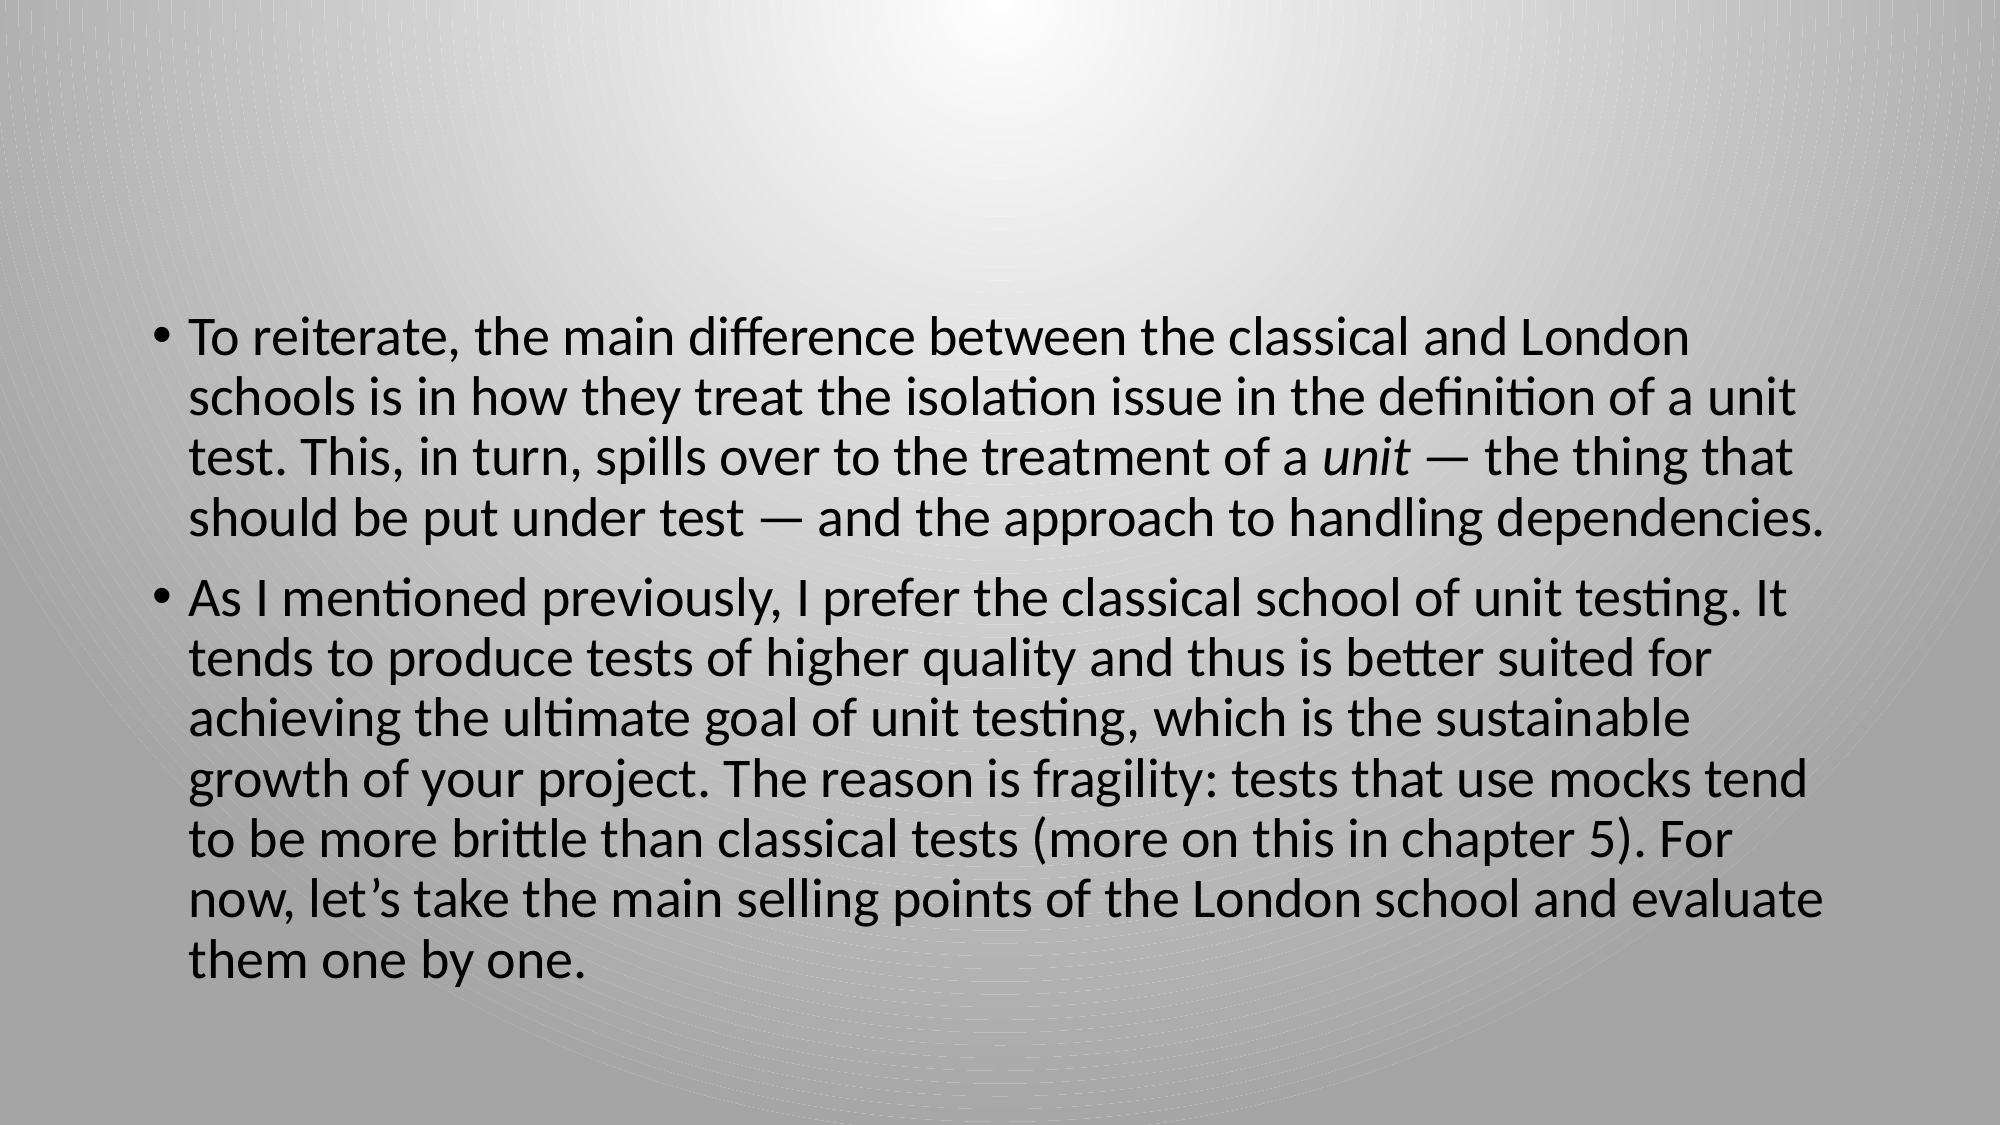

#
To reiterate, the main difference between the classical and London schools is in how they treat the isolation issue in the definition of a unit test. This, in turn, spills over to the treatment of a unit — the thing that should be put under test — and the approach to handling dependencies.
As I mentioned previously, I prefer the classical school of unit testing. It tends to produce tests of higher quality and thus is better suited for achieving the ultimate goal of unit testing, which is the sustainable growth of your project. The reason is fragility: tests that use mocks tend to be more brittle than classical tests (more on this in chapter 5). For now, let’s take the main selling points of the London school and evaluate them one by one.